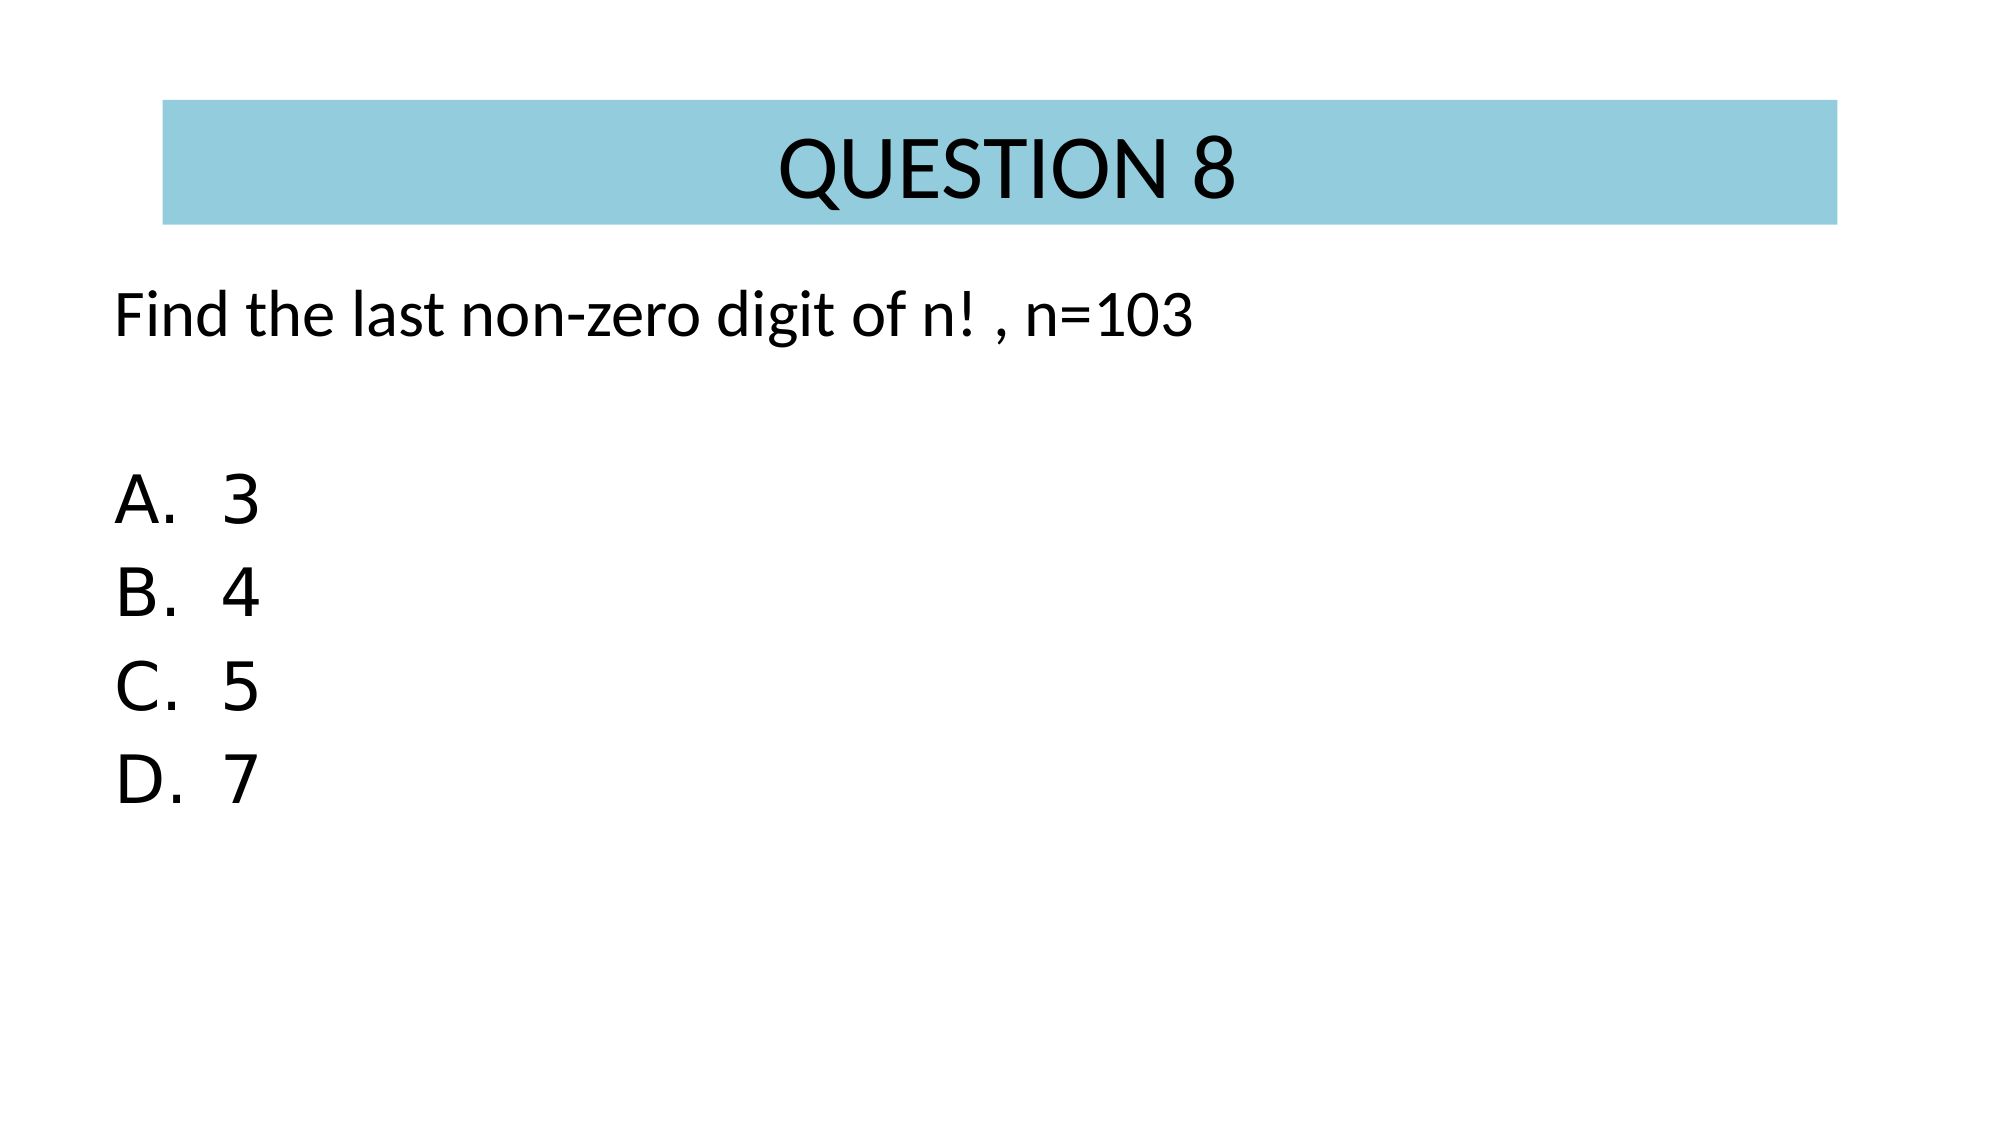

QUESTION 8
Find the last non-zero digit of n! , n=103

 3
 4
 5
 7